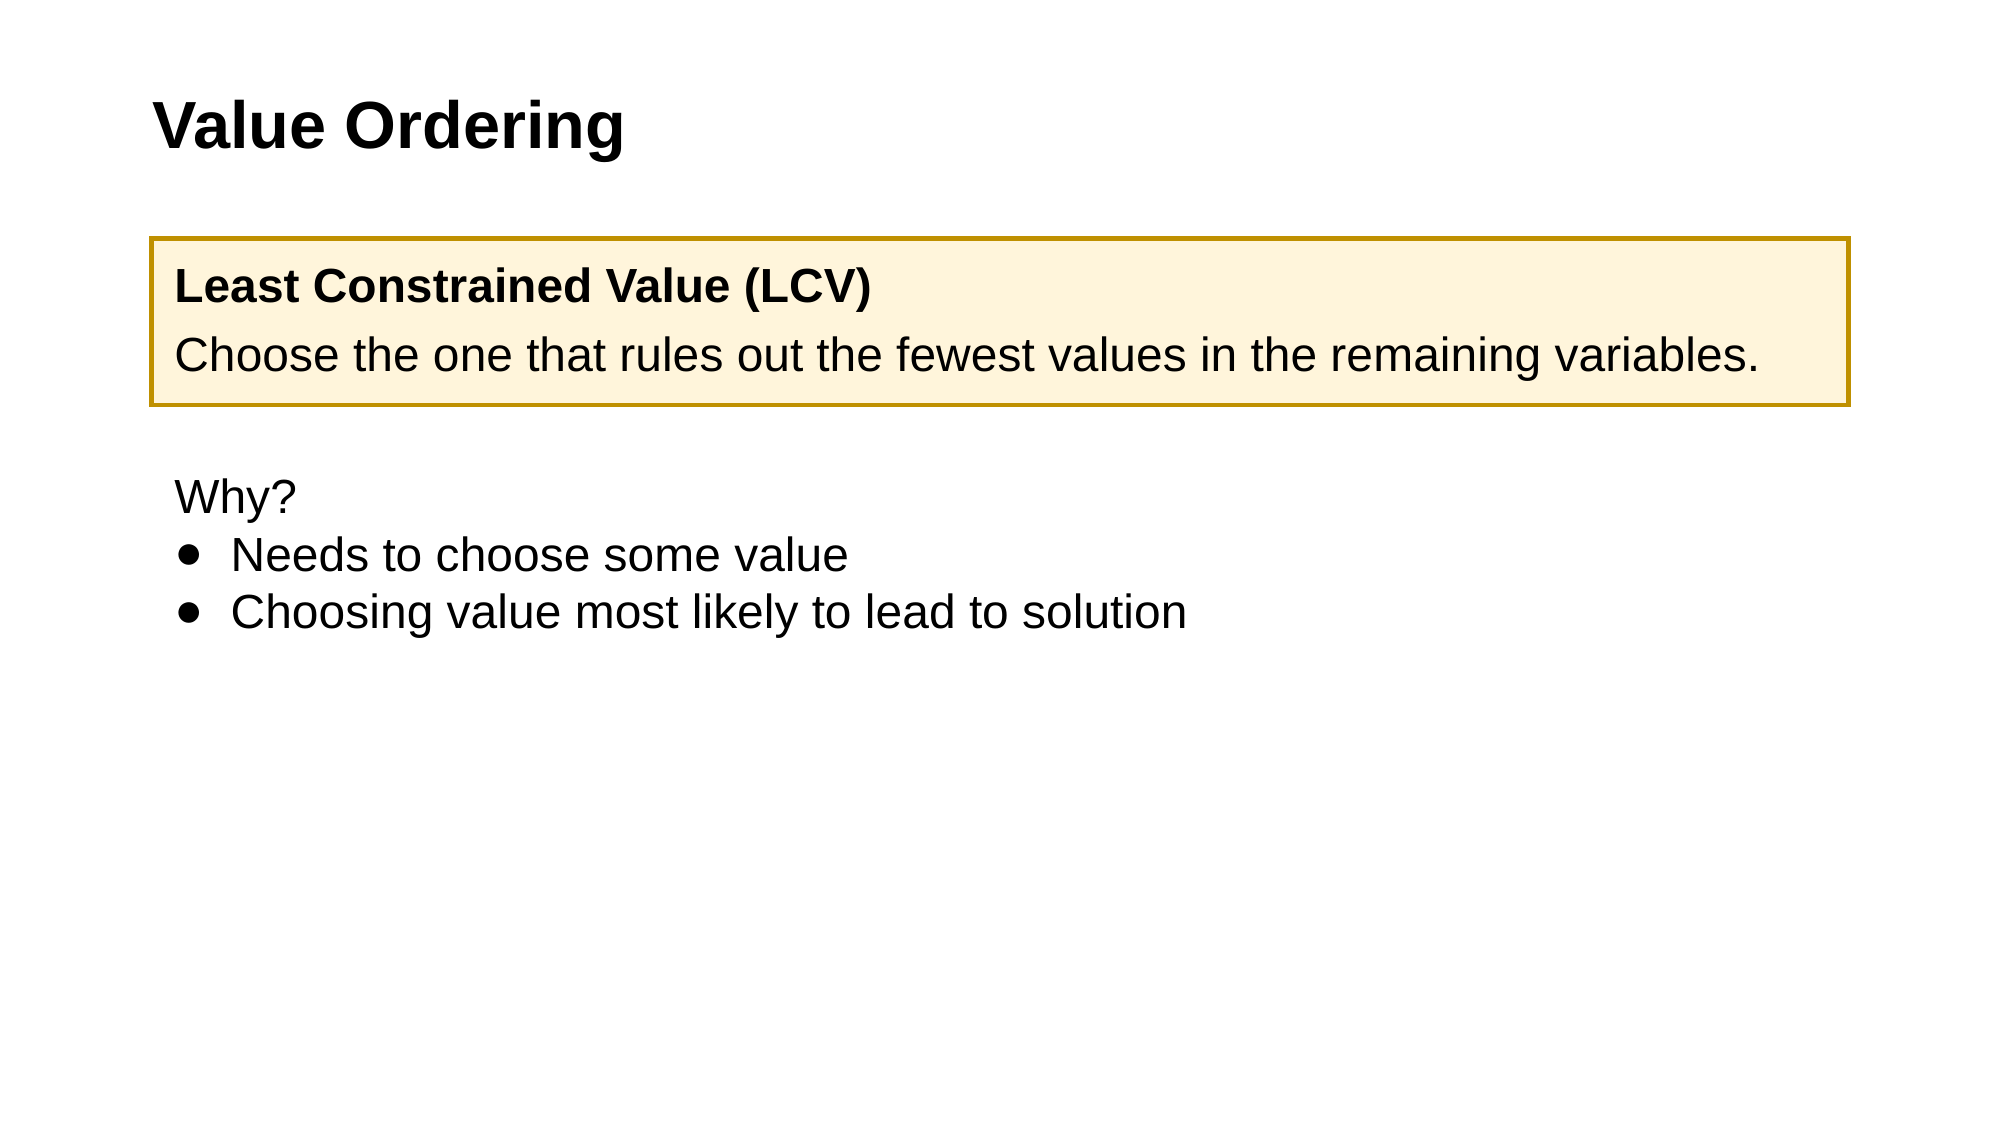

# Value Ordering

Least Constrained Value (LCV)
Choose the one that rules out the fewest values in the remaining variables.
Why?
Needs to choose some value
Choosing value most likely to lead to solution